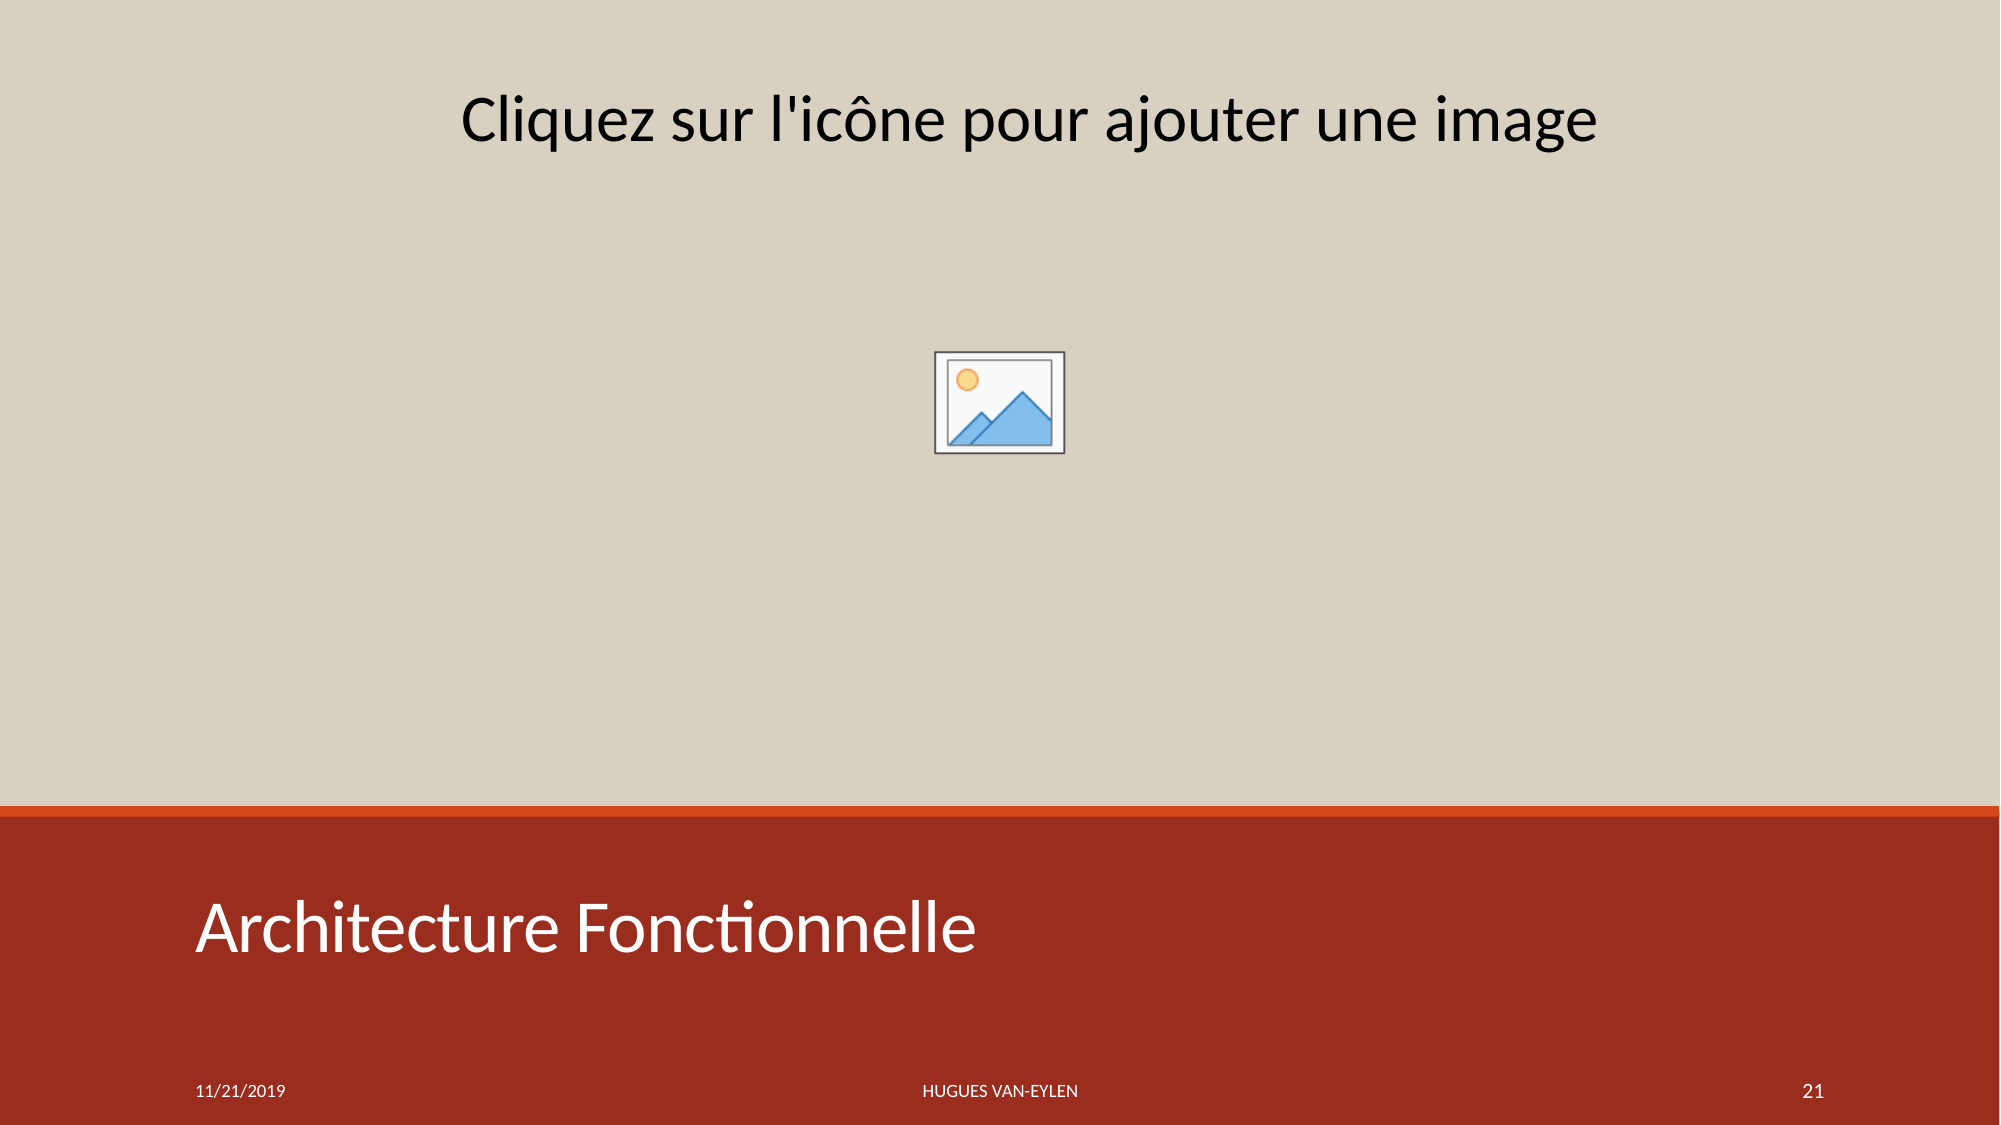

# Architecture Fonctionnelle

11/21/2019
Hugues Van-Eylen
21